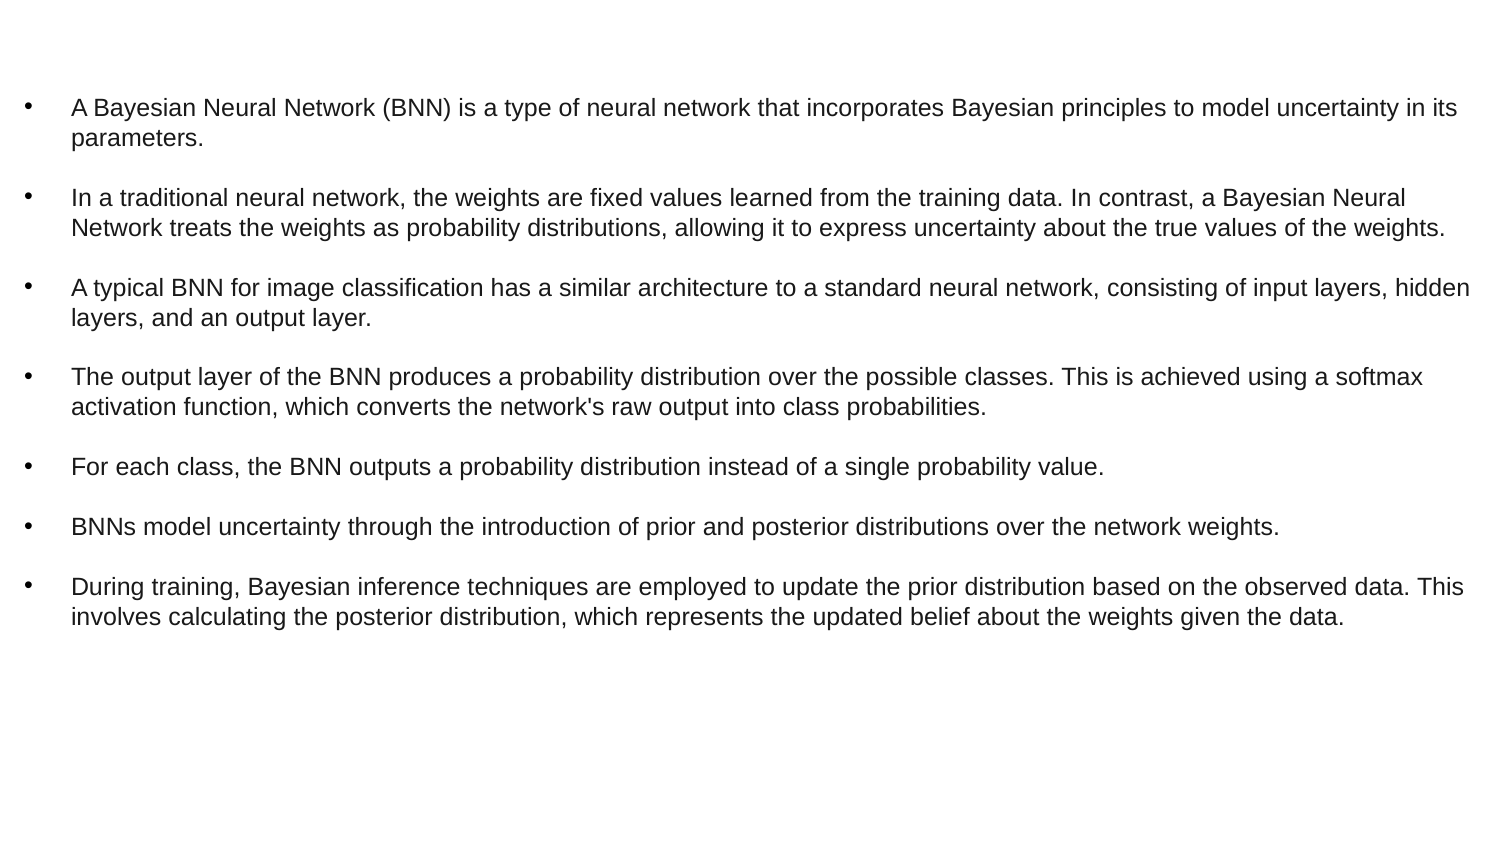

A Bayesian Neural Network (BNN) is a type of neural network that incorporates Bayesian principles to model uncertainty in its parameters.

In a traditional neural network, the weights are fixed values learned from the training data. In contrast, a Bayesian Neural Network treats the weights as probability distributions, allowing it to express uncertainty about the true values of the weights.

A typical BNN for image classification has a similar architecture to a standard neural network, consisting of input layers, hidden layers, and an output layer.

The output layer of the BNN produces a probability distribution over the possible classes. This is achieved using a softmax activation function, which converts the network's raw output into class probabilities.

For each class, the BNN outputs a probability distribution instead of a single probability value.

BNNs model uncertainty through the introduction of prior and posterior distributions over the network weights.

During training, Bayesian inference techniques are employed to update the prior distribution based on the observed data. This involves calculating the posterior distribution, which represents the updated belief about the weights given the data.